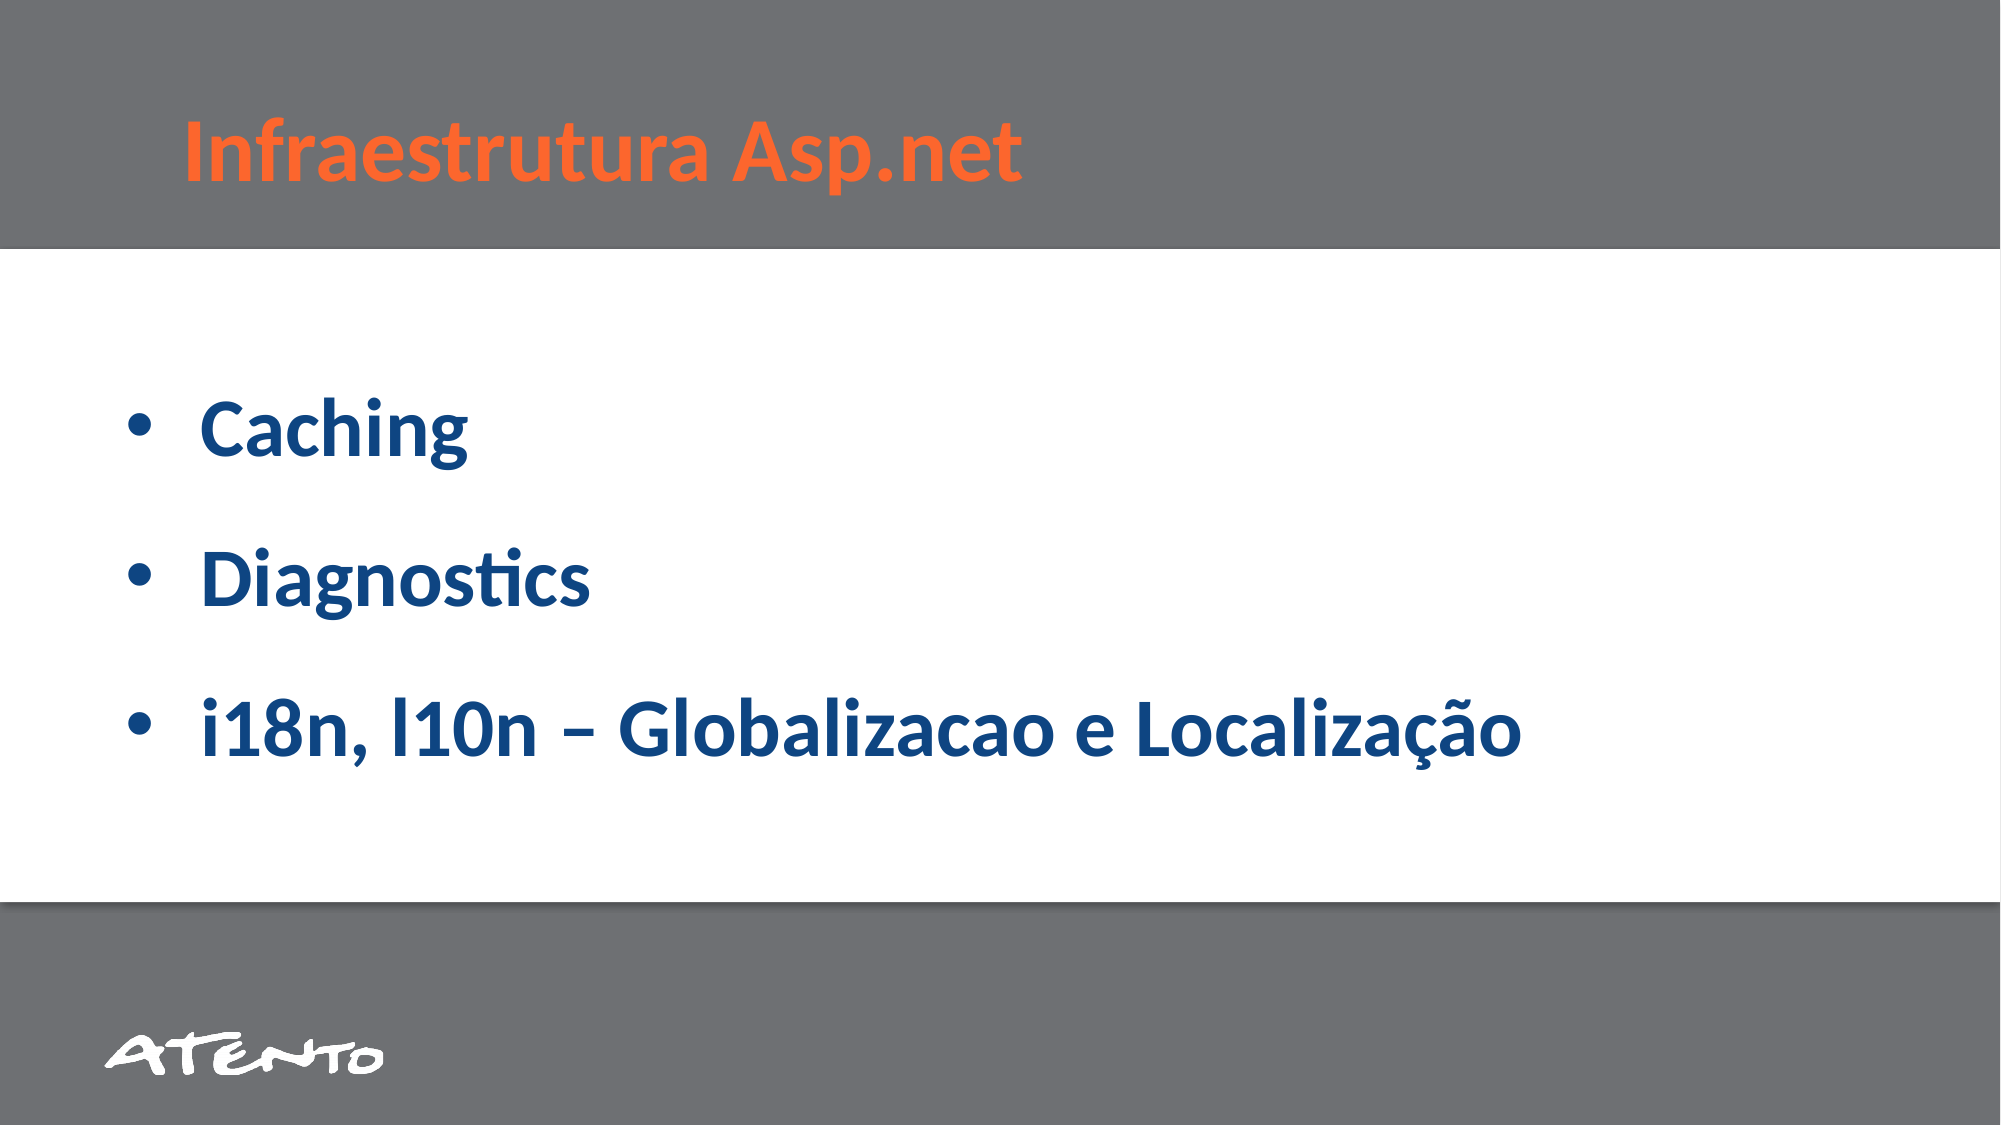

Infraestrutura Asp.net

Caching
Diagnostics
i18n, l10n – Globalizacao e Localização